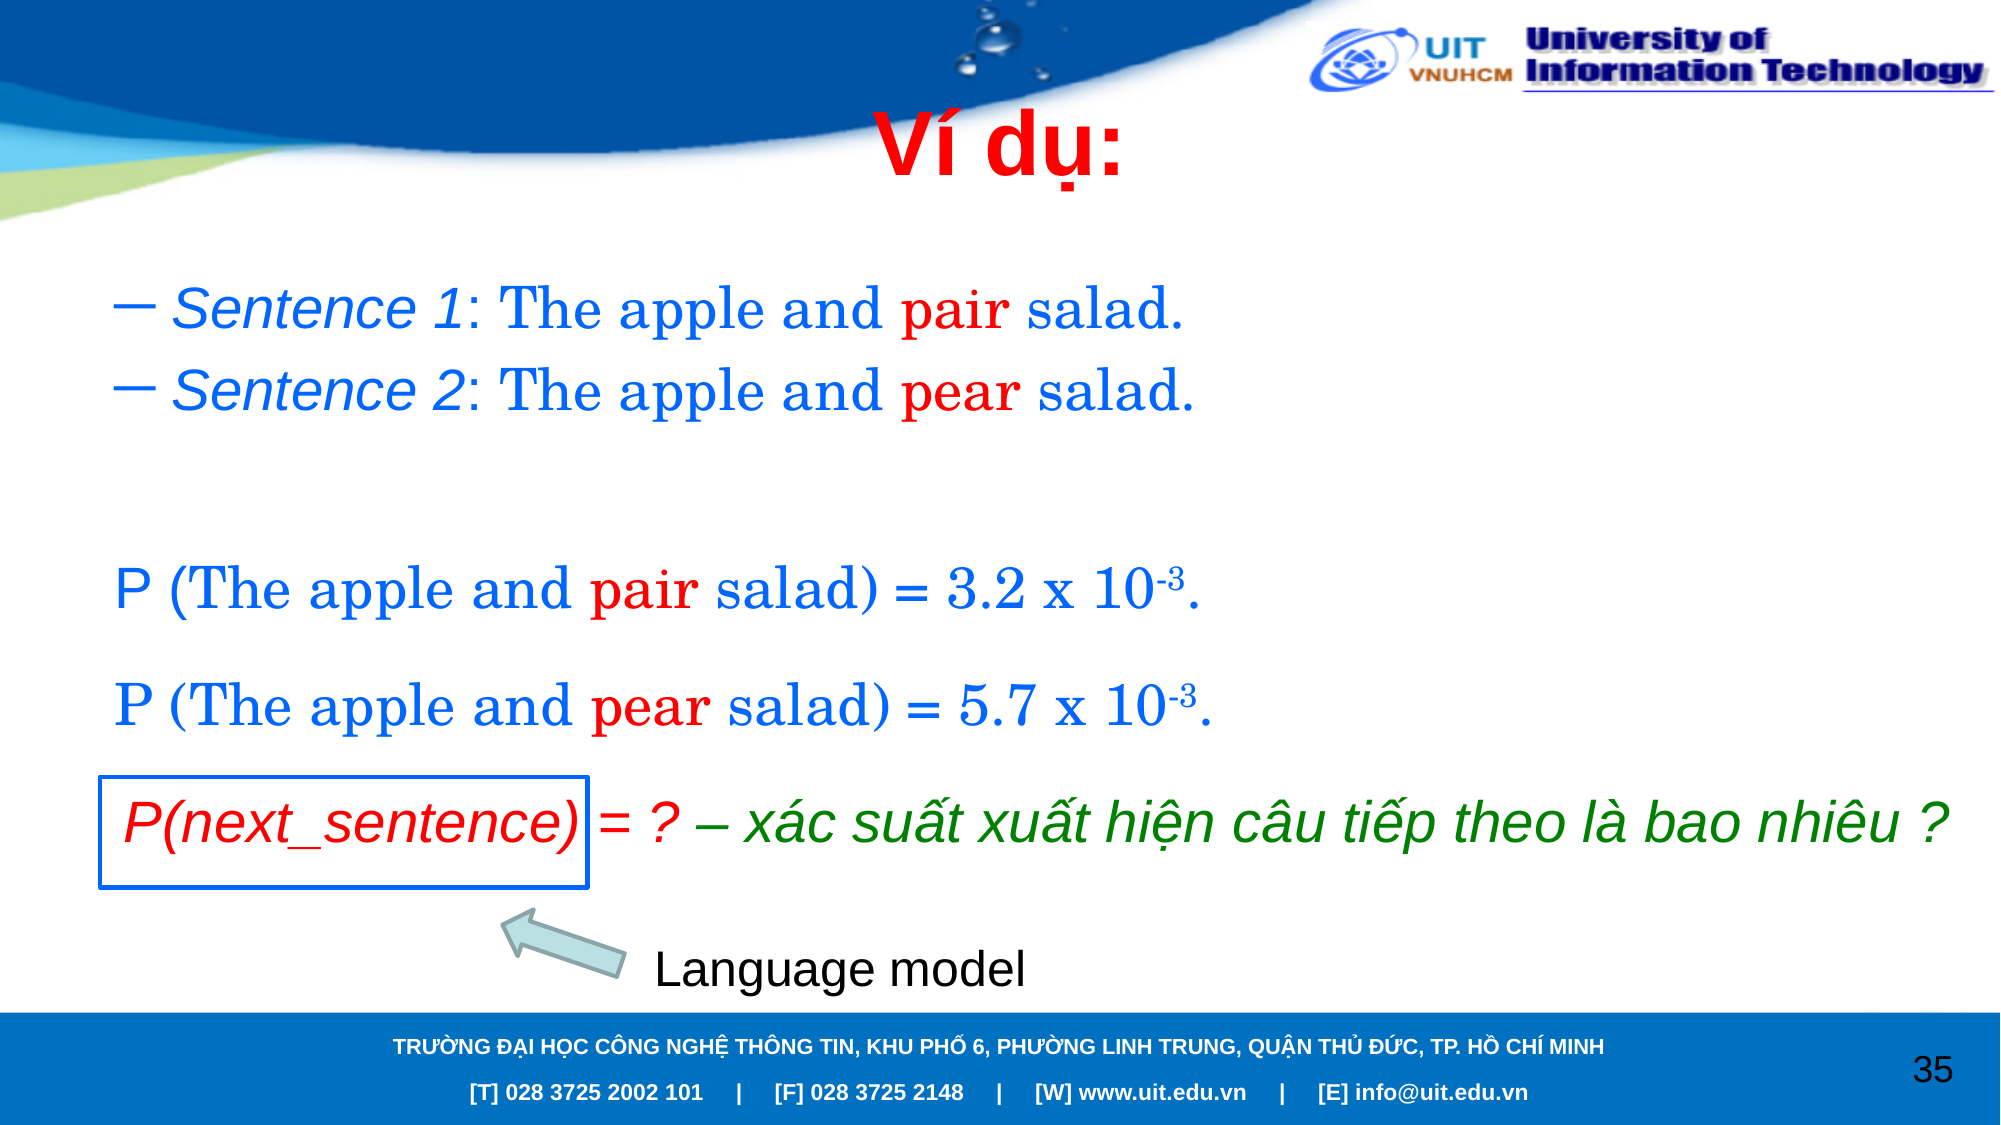

# Ví dụ:
Sentence 1: The apple and pair salad.
Sentence 2: The apple and pear salad.

P (The apple and pair salad) = 3.2 x 10-3.
P (The apple and pear salad) = 5.7 x 10-3.
P(next_sentence) = ? – xác suất xuất hiện câu tiếp theo là bao nhiêu ?

Language model